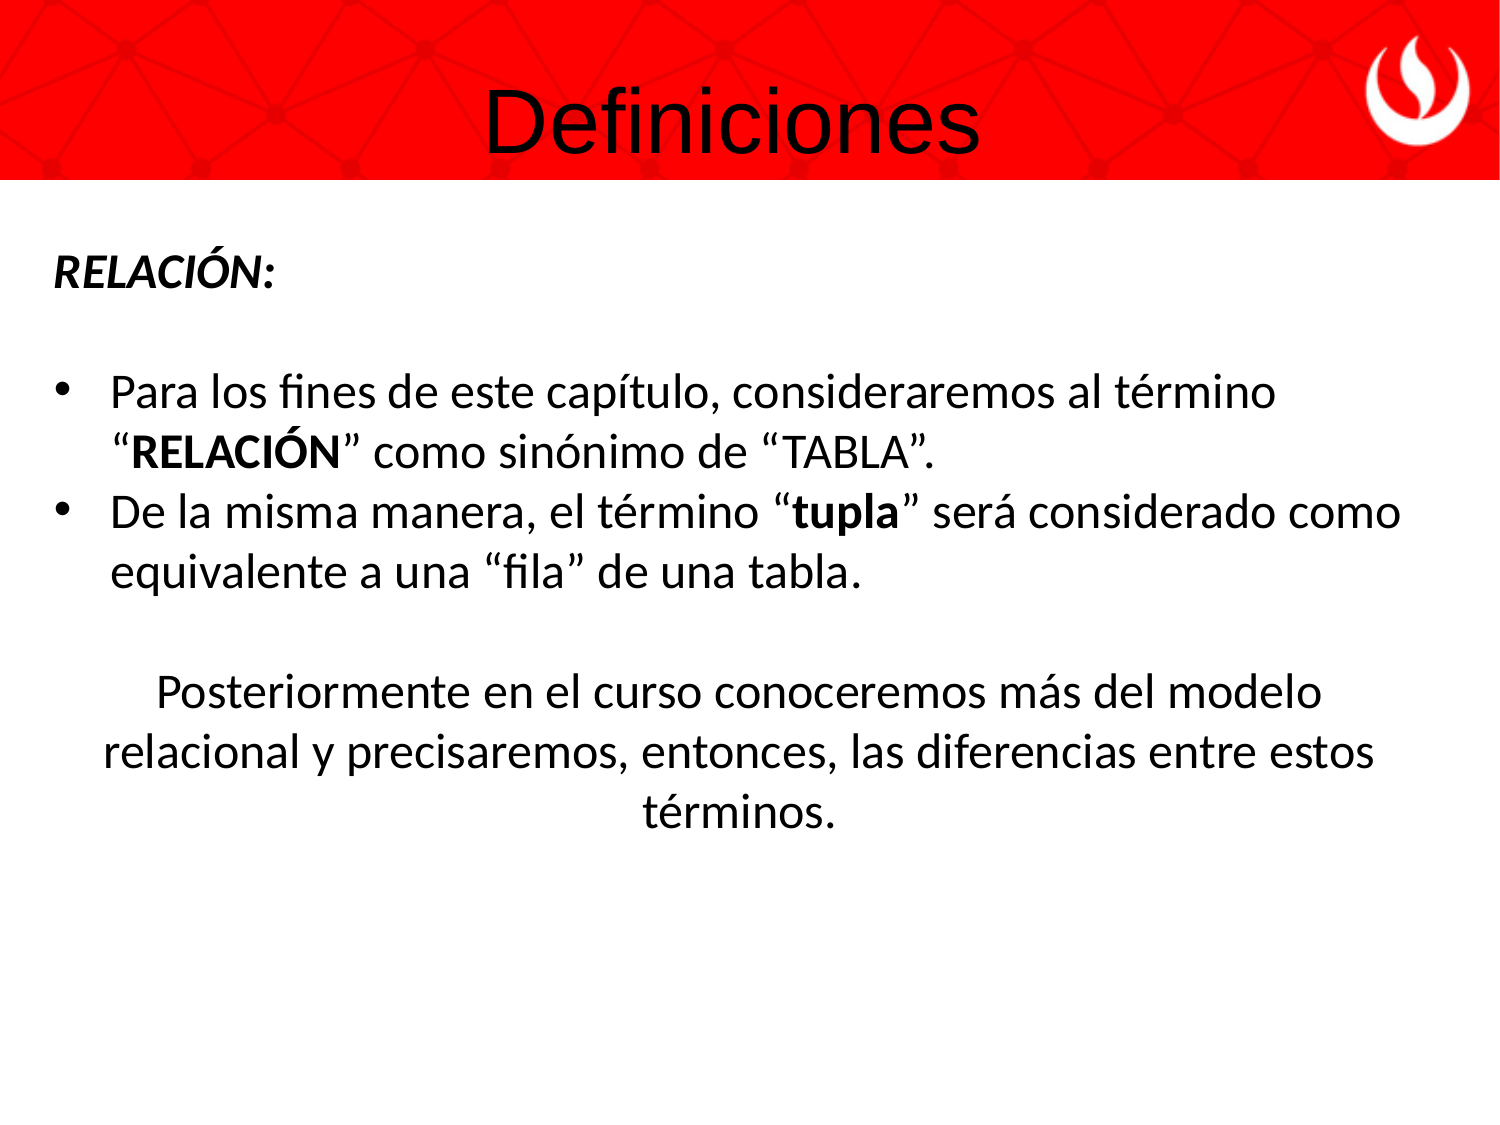

Definiciones
RELACIÓN:

Para los fines de este capítulo, consideraremos al término “RELACIÓN” como sinónimo de “TABLA”.
De la misma manera, el término “tupla” será considerado como equivalente a una “fila” de una tabla.

Posteriormente en el curso conoceremos más del modelo relacional y precisaremos, entonces, las diferencias entre estos términos.